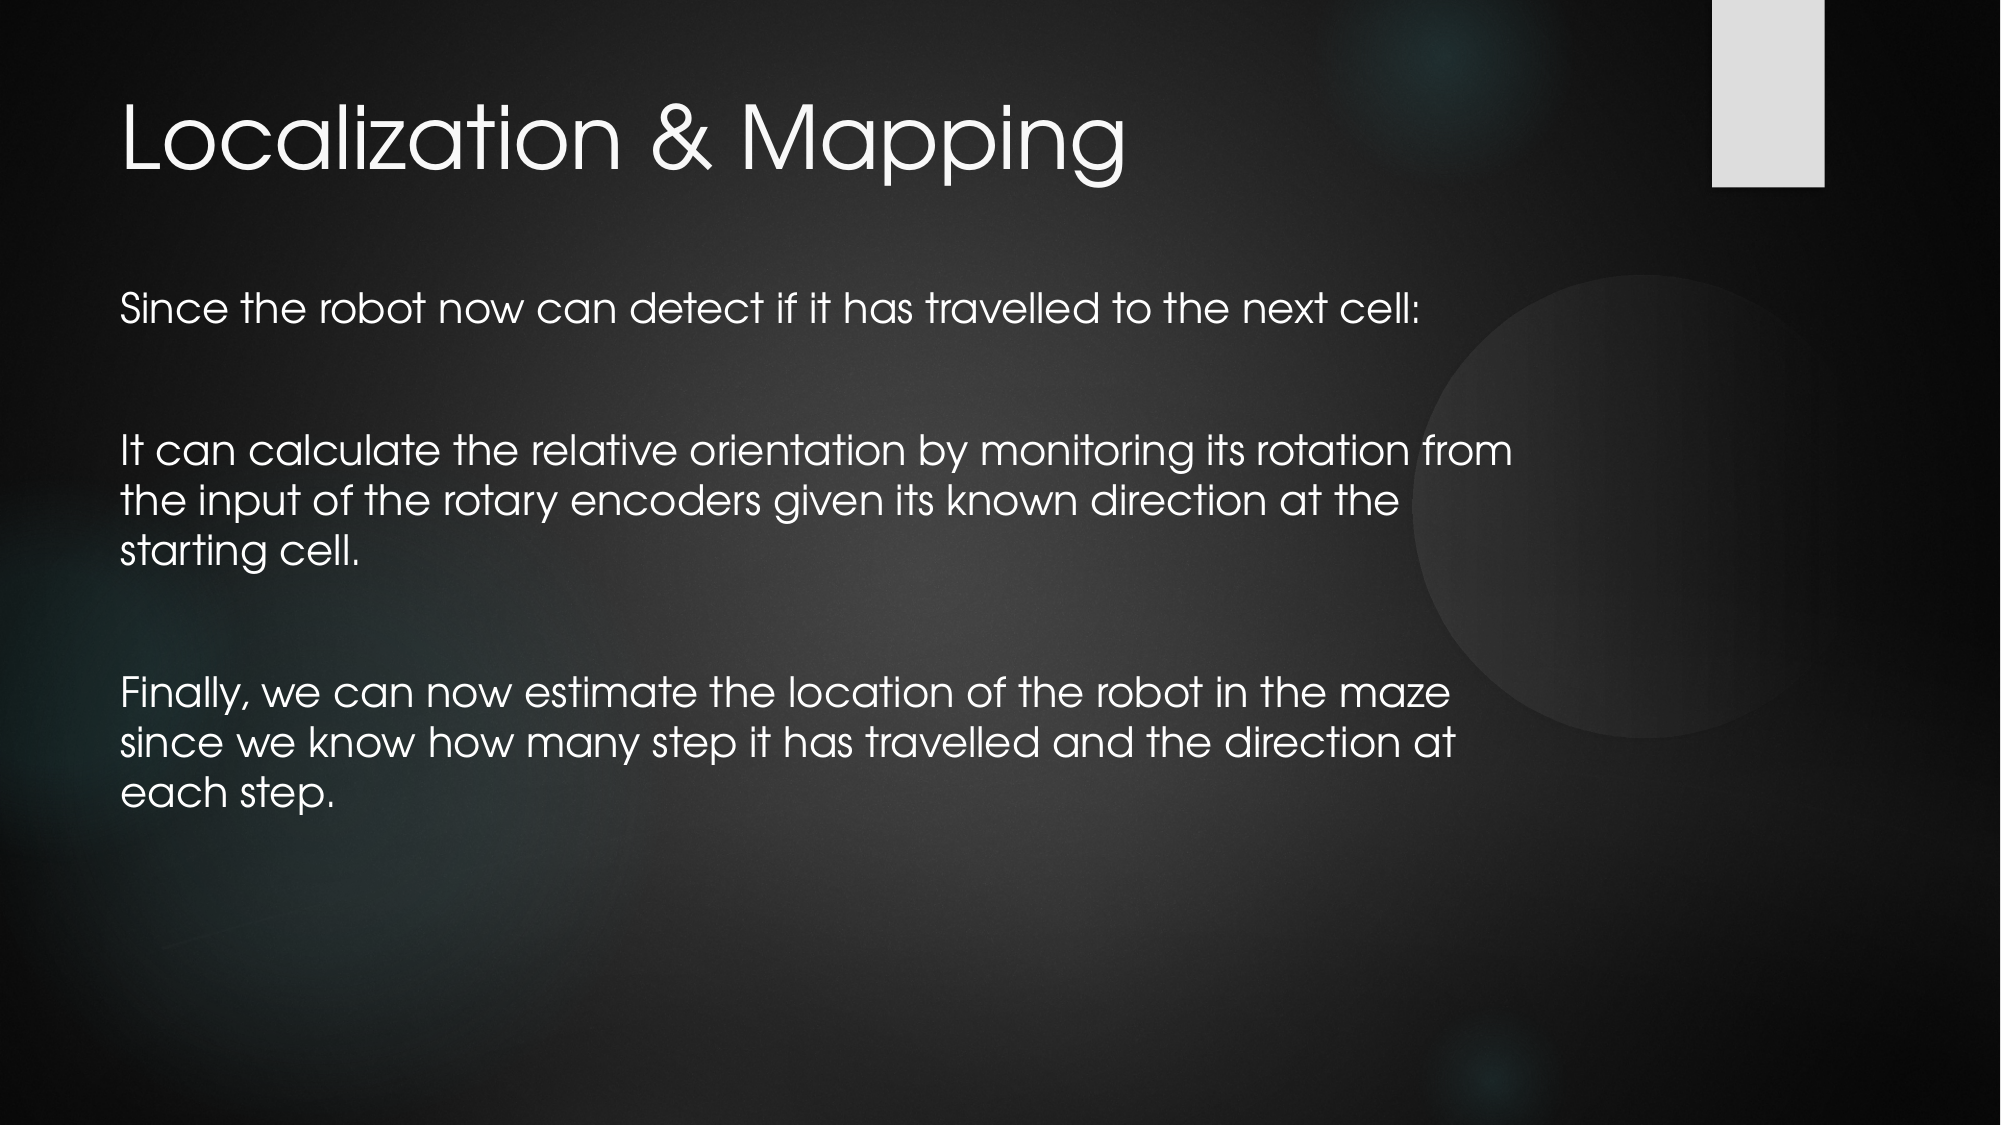

Localization & Mapping
Since the robot now can detect if it has travelled to the next cell:

It can calculate the relative orientation by monitoring its rotation from the input of the rotary encoders given its known direction at the starting cell.

Finally, we can now estimate the location of the robot in the maze since we know how many step it has travelled and the direction at each step.